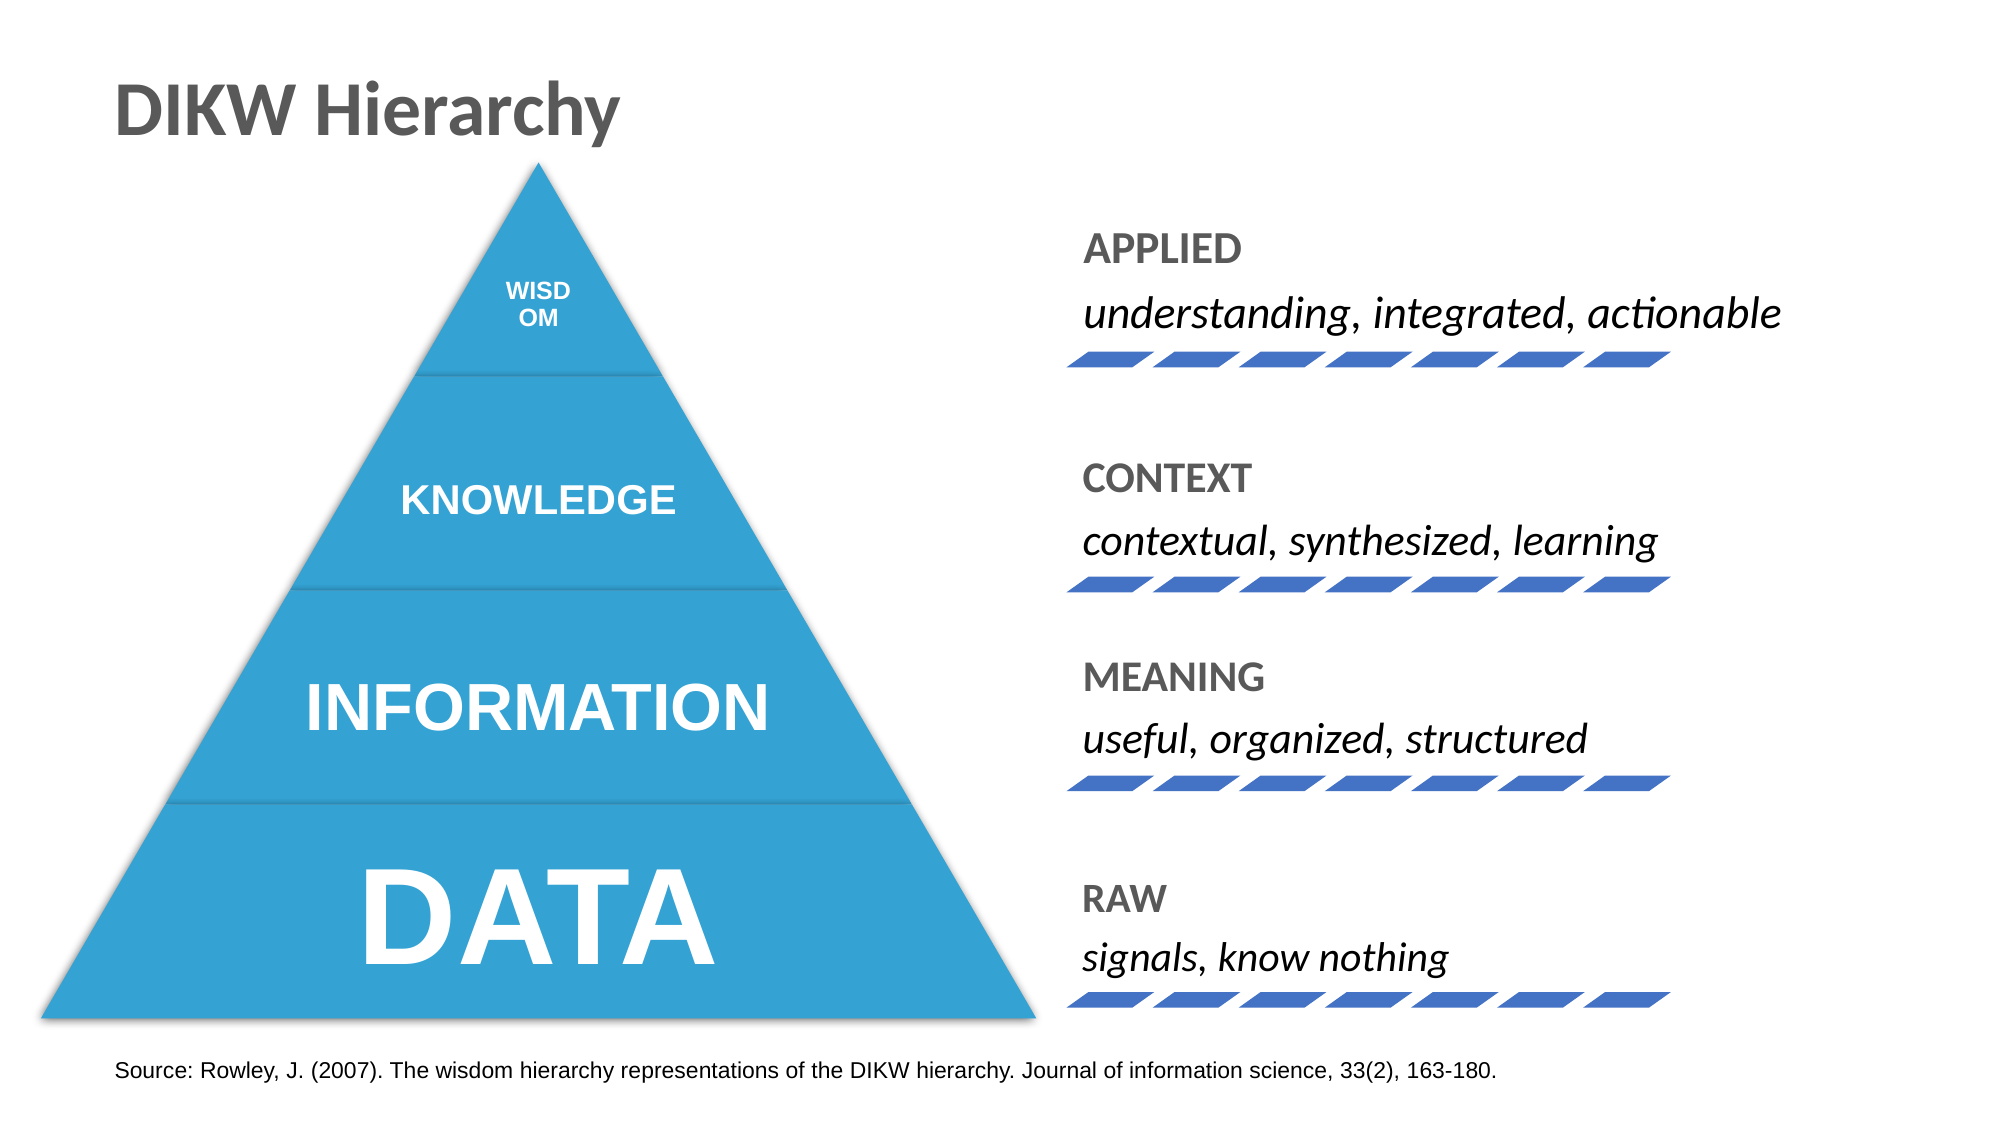

DIKW Hierarchy
APPLIED
understanding, integrated, actionable
CONTEXT
contextual, synthesized, learning
MEANING
useful, organized, structured
RAW
signals, know nothing
WISDOM
KNOWLEDGE
INFORMATION
DATA
Source: Rowley, J. (2007). The wisdom hierarchy representations of the DIKW hierarchy. Journal of information science, 33(2), 163-180.